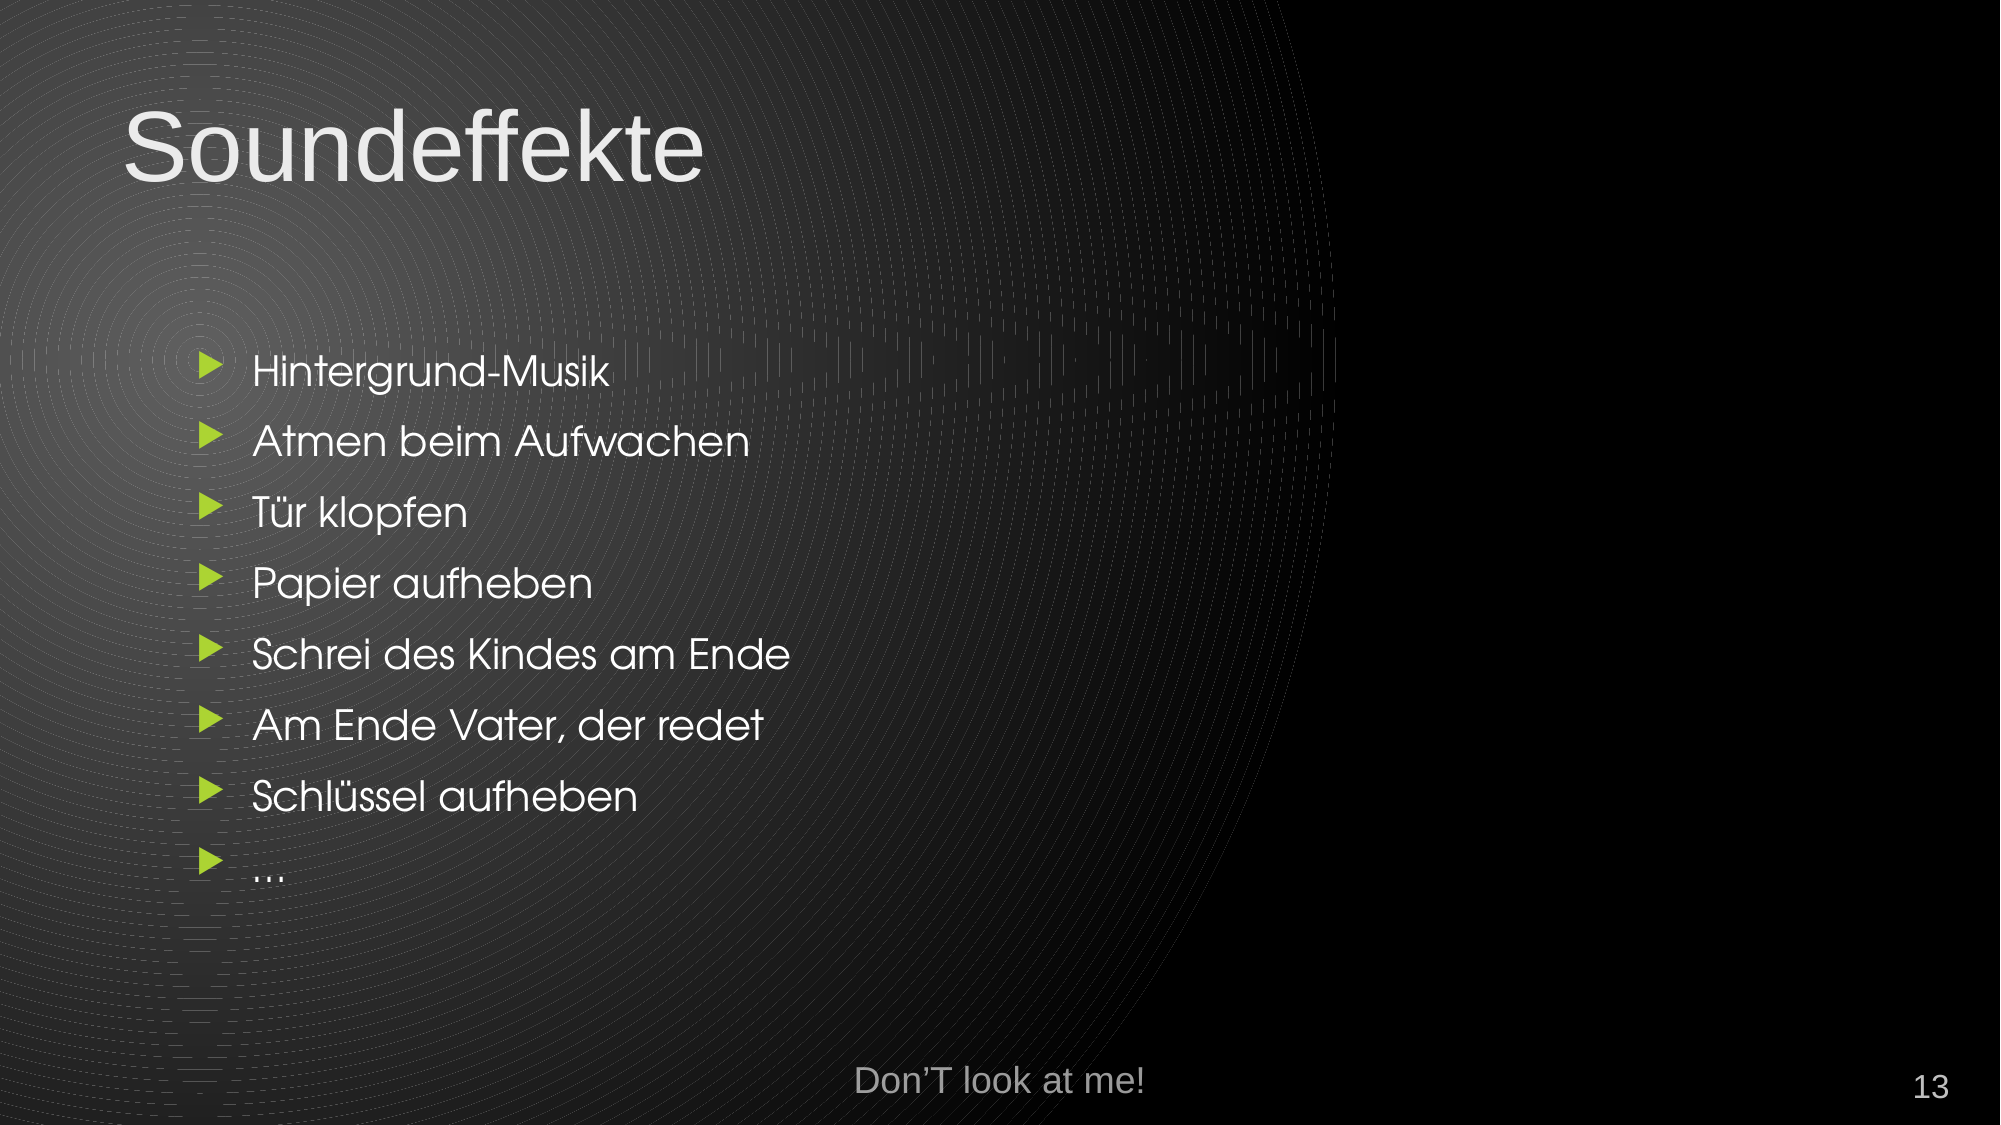

# Soundeffekte
Hintergrund-Musik
Atmen beim Aufwachen
Tür klopfen
Papier aufheben
Schrei des Kindes am Ende
Am Ende Vater, der redet
Schlüssel aufheben
…

13
Don’T look at me!